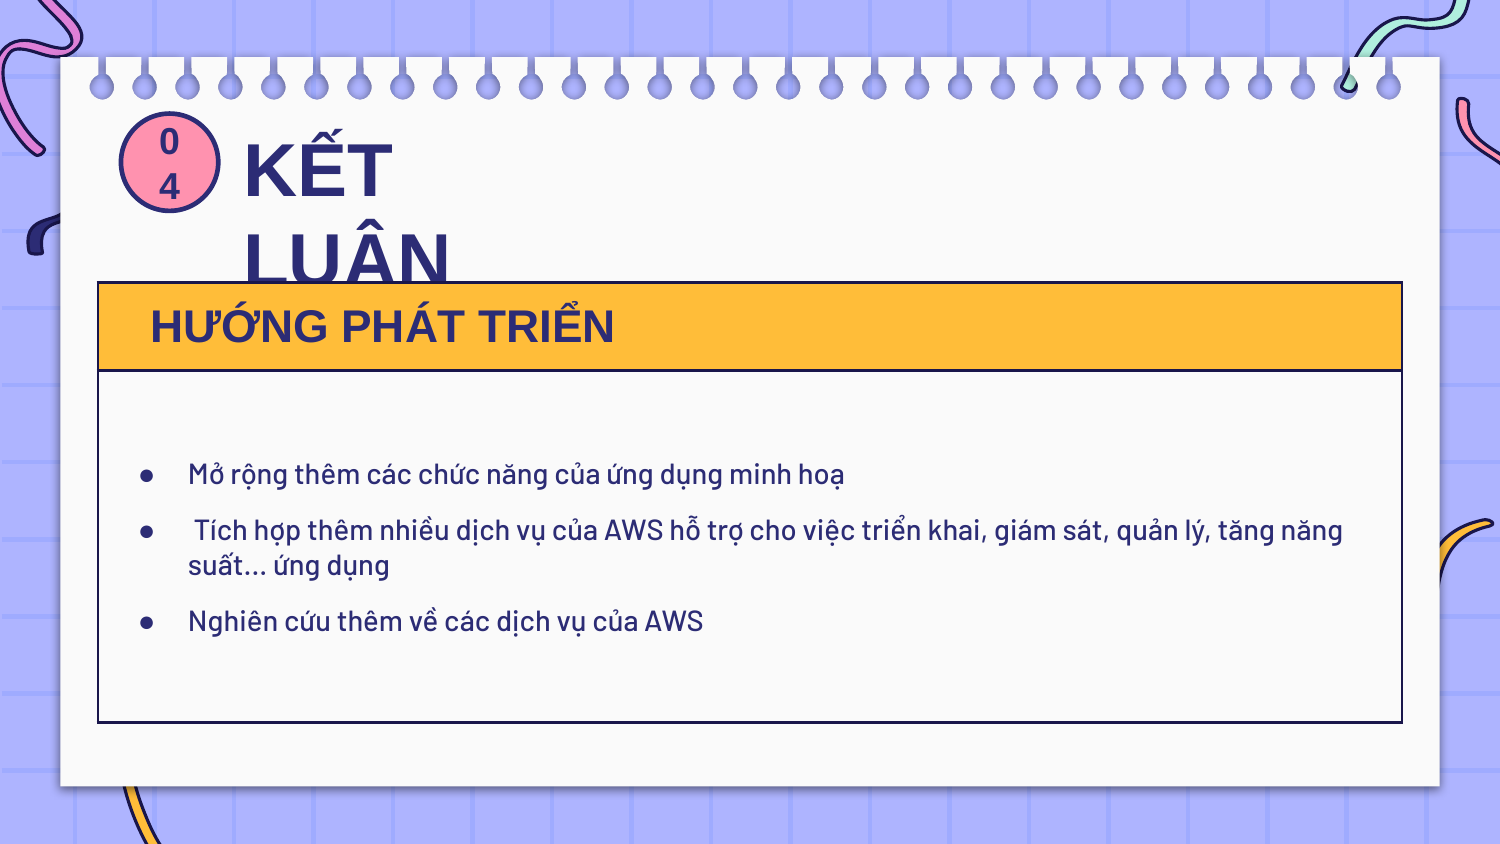

# KẾT LUẬN
04
| HƯỚNG PHÁT TRIỂN |
| --- |
| Mở rộng thêm các chức năng của ứng dụng minh hoạ Tích hợp thêm nhiều dịch vụ của AWS hỗ trợ cho việc triển khai, giám sát, quản lý, tăng năng suất… ứng dụng Nghiên cứu thêm về các dịch vụ của AWS |